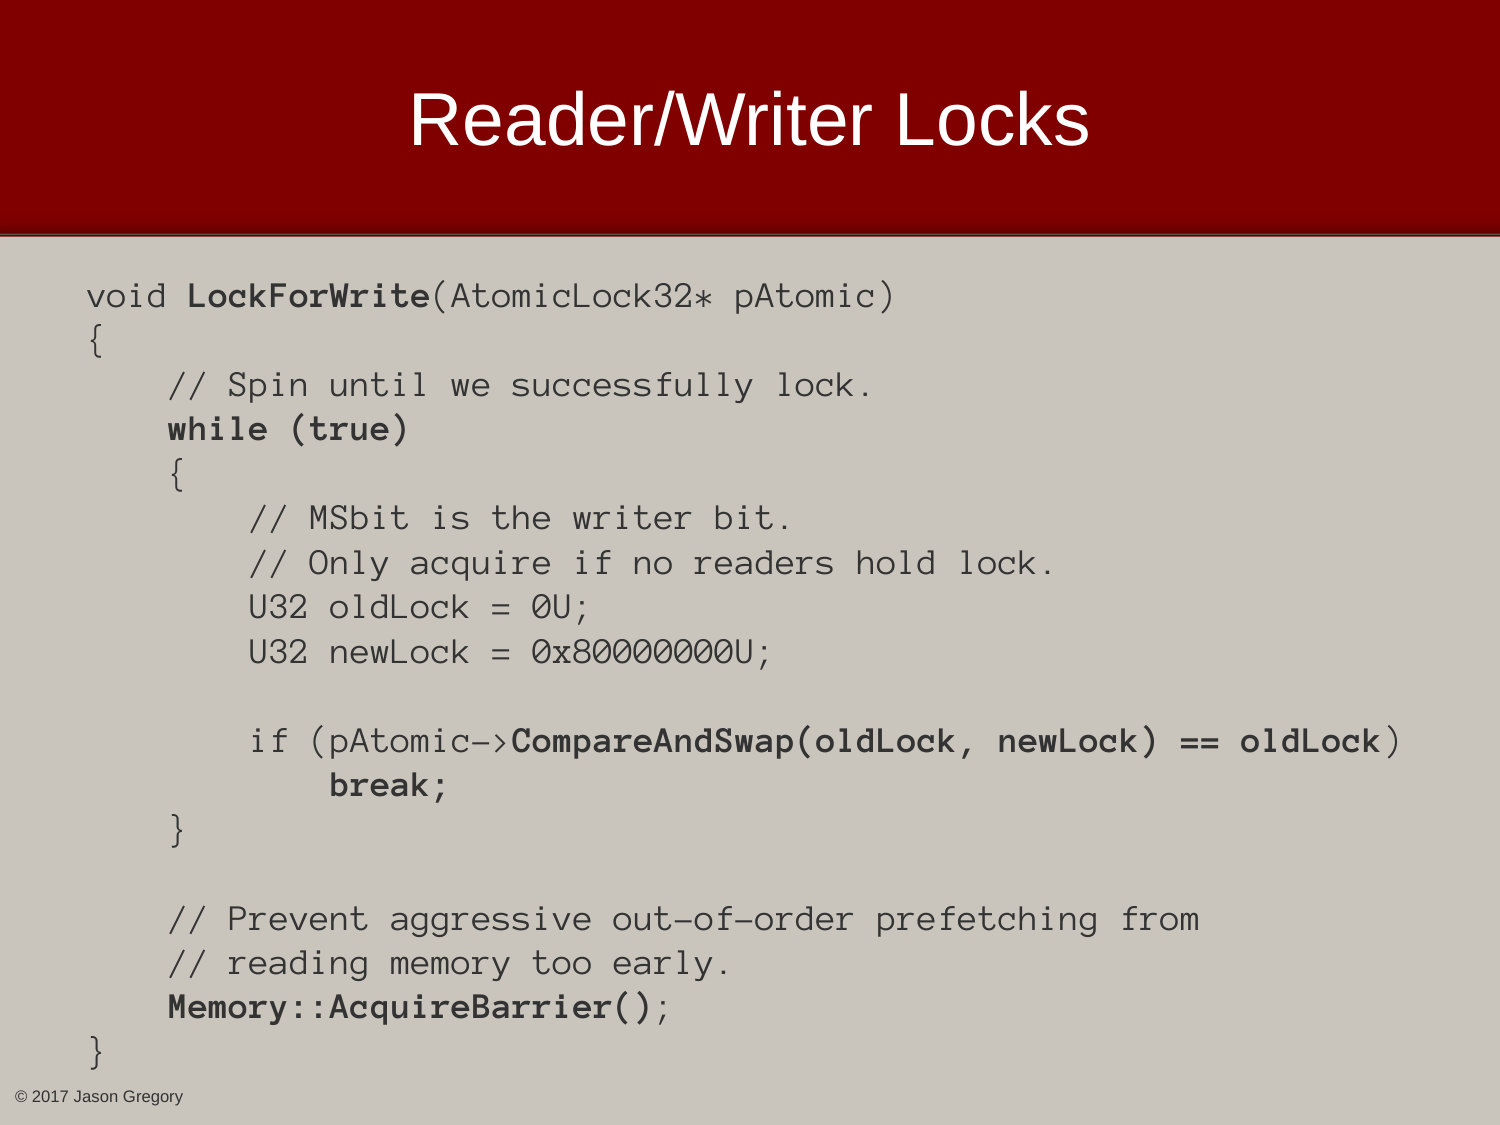

# Reader/Writer Locks
void LockForWrite(AtomicLock32* pAtomic)
{
    // Spin until we successfully lock.
    while (true)
    {
        // MSbit is the writer bit.
        // Only acquire if no readers hold lock.
        U32 oldLock = 0U;
        U32 newLock = 0x80000000U;

        if (pAtomic->CompareAndSwap(oldLock, newLock) == oldLock)
            break;
    }

    // Prevent aggressive out-of-order prefetching from
    // reading memory too early.
    Memory::AcquireBarrier();
}
© 2017 Jason Gregory